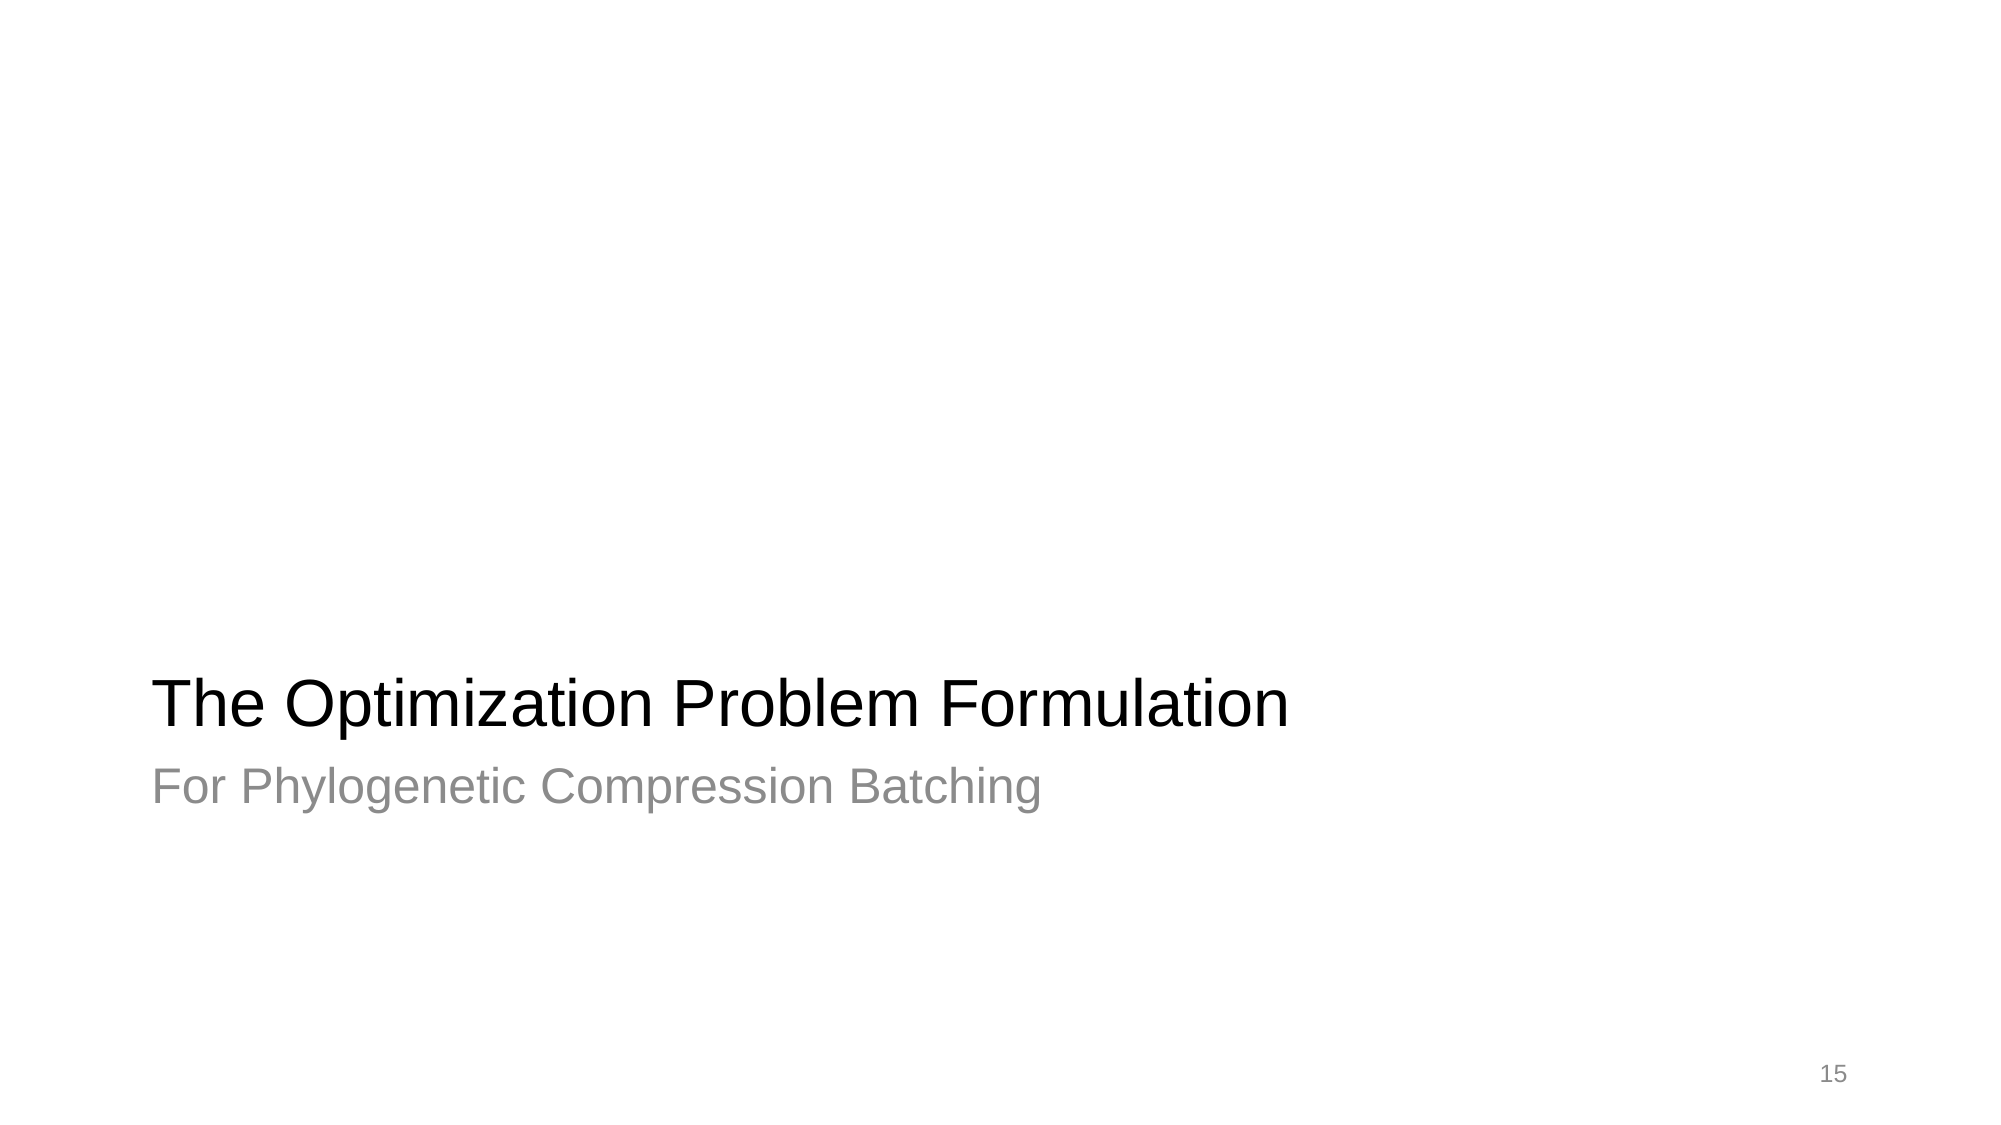

# The Optimization Problem Formulation
For Phylogenetic Compression Batching

15